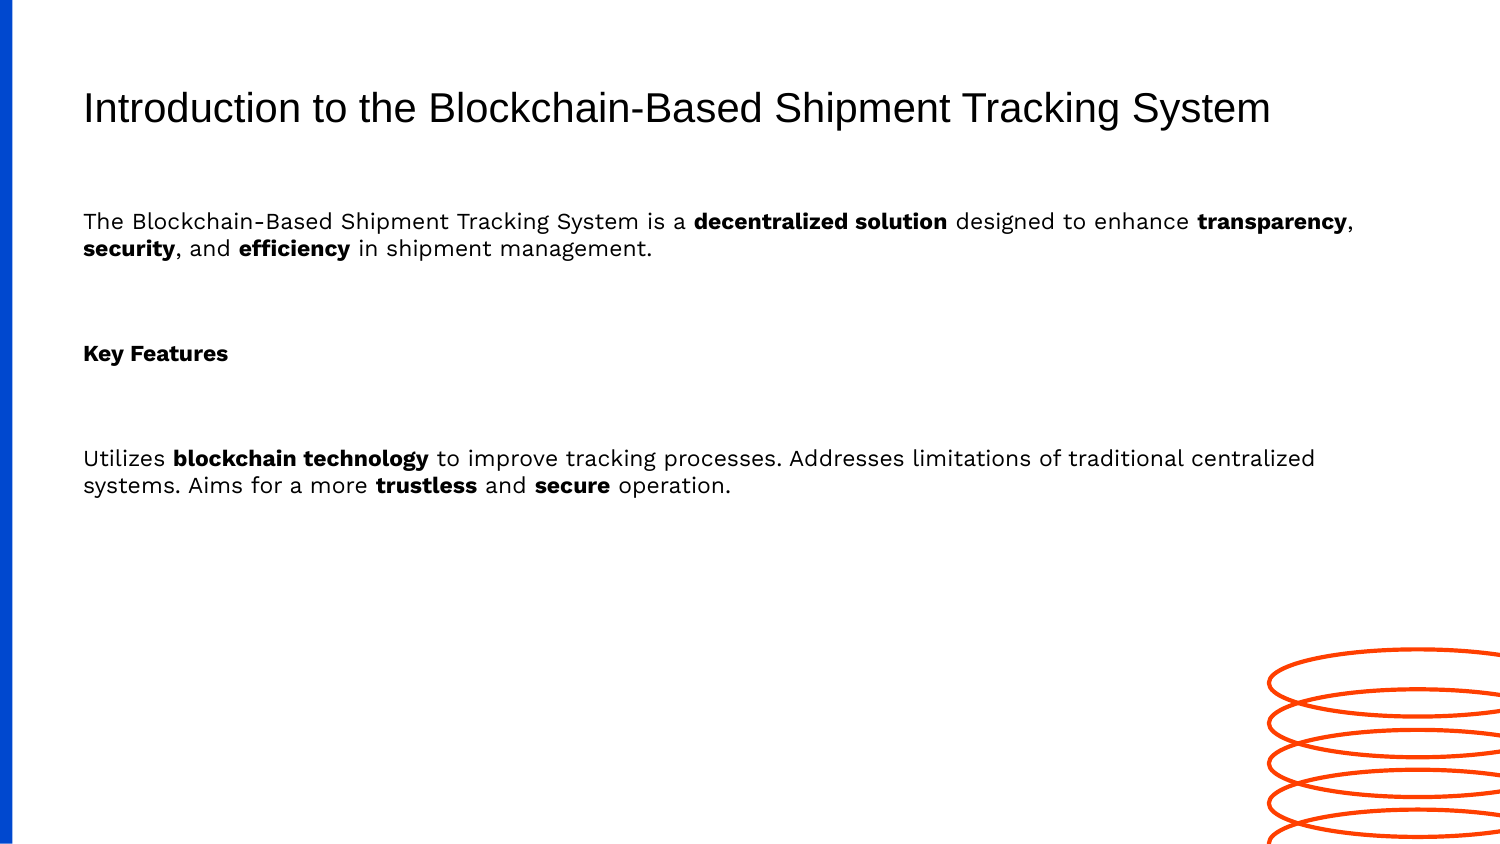

# Introduction to the Blockchain-Based Shipment Tracking System
The Blockchain-Based Shipment Tracking System is a decentralized solution designed to enhance transparency, security, and efficiency in shipment management.

Key Features

Utilizes blockchain technology to improve tracking processes. Addresses limitations of traditional centralized systems. Aims for a more trustless and secure operation.